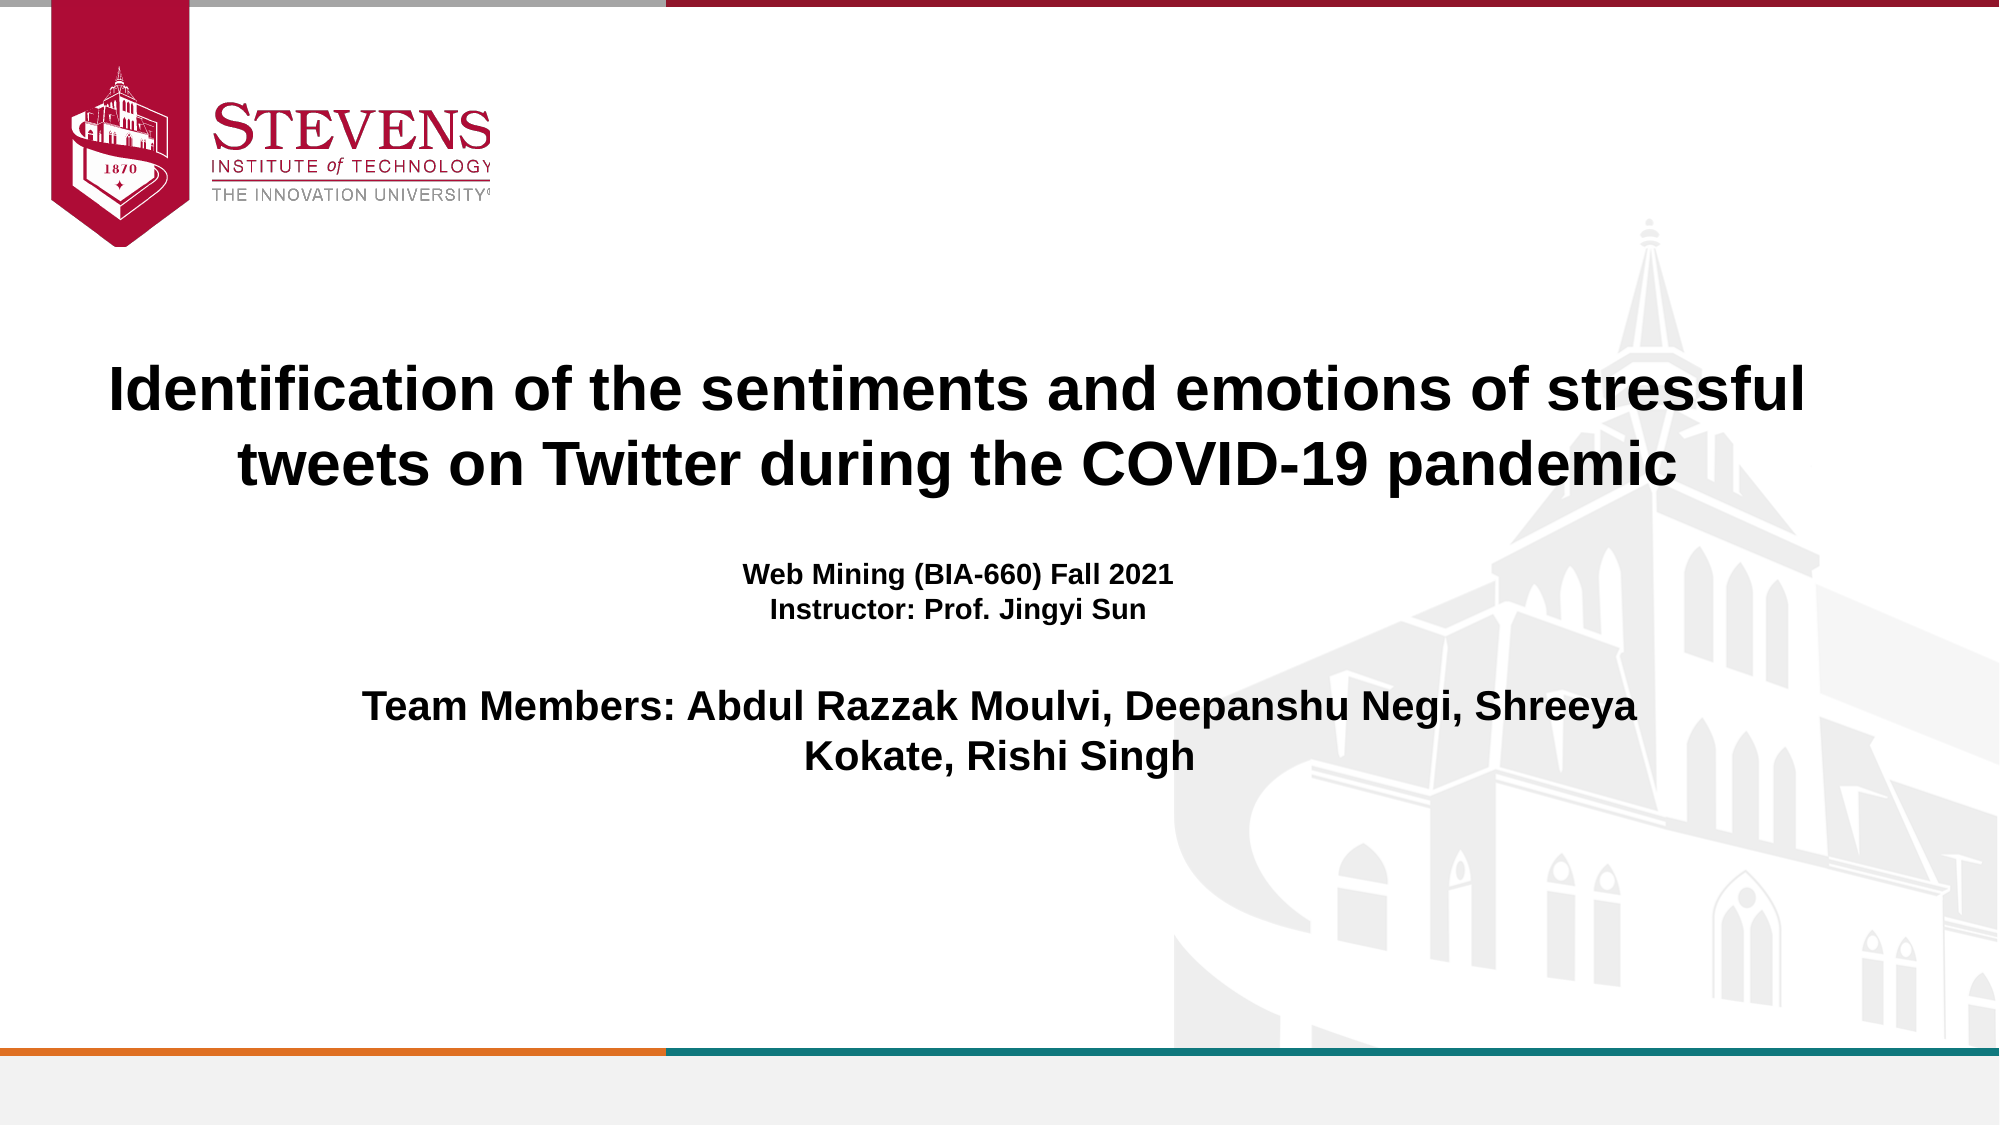

Identification of the sentiments and emotions of stressful tweets on Twitter during the COVID-19 pandemic

Web Mining (BIA-660) Fall 2021
Instructor: Prof. Jingyi Sun
Team Members: Abdul Razzak Moulvi, Deepanshu Negi, Shreeya Kokate, Rishi Singh